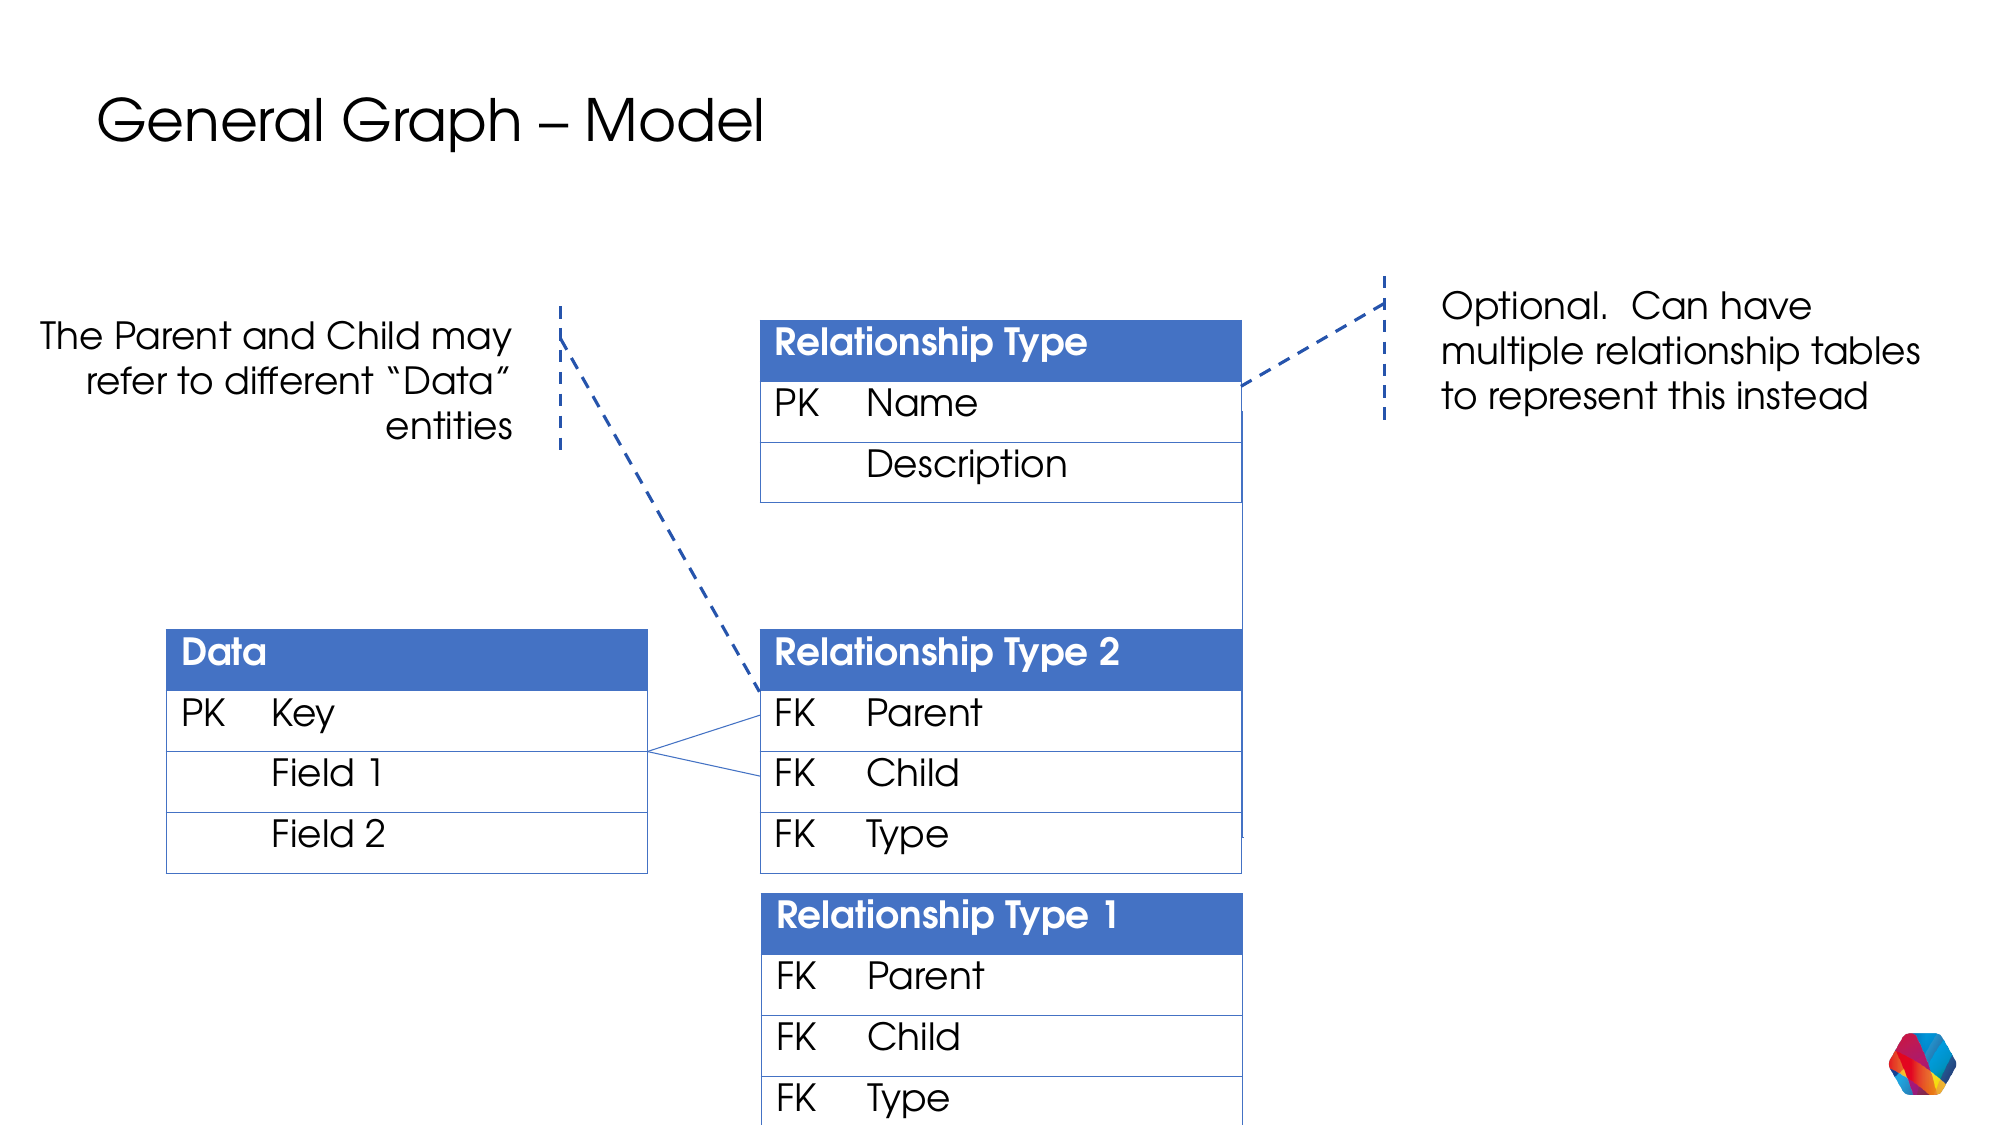

General Graph – Model
Optional.  Can have multiple relationship tables to represent this instead
The Parent and Child may refer to different “Data” entities
| Relationship Type |  |
| --- | --- |
| PK | Name |
|  | Description |
| Data |  |
| --- | --- |
| PK | Key |
|  | Field 1 |
|  | Field 2 |
| Relationship Type 2 |  |
| --- | --- |
| FK | Parent |
| FK | Child |
| FK | Type |
| Relationship Type 1 |  |
| --- | --- |
| FK | Parent |
| FK | Child |
| FK | Type |